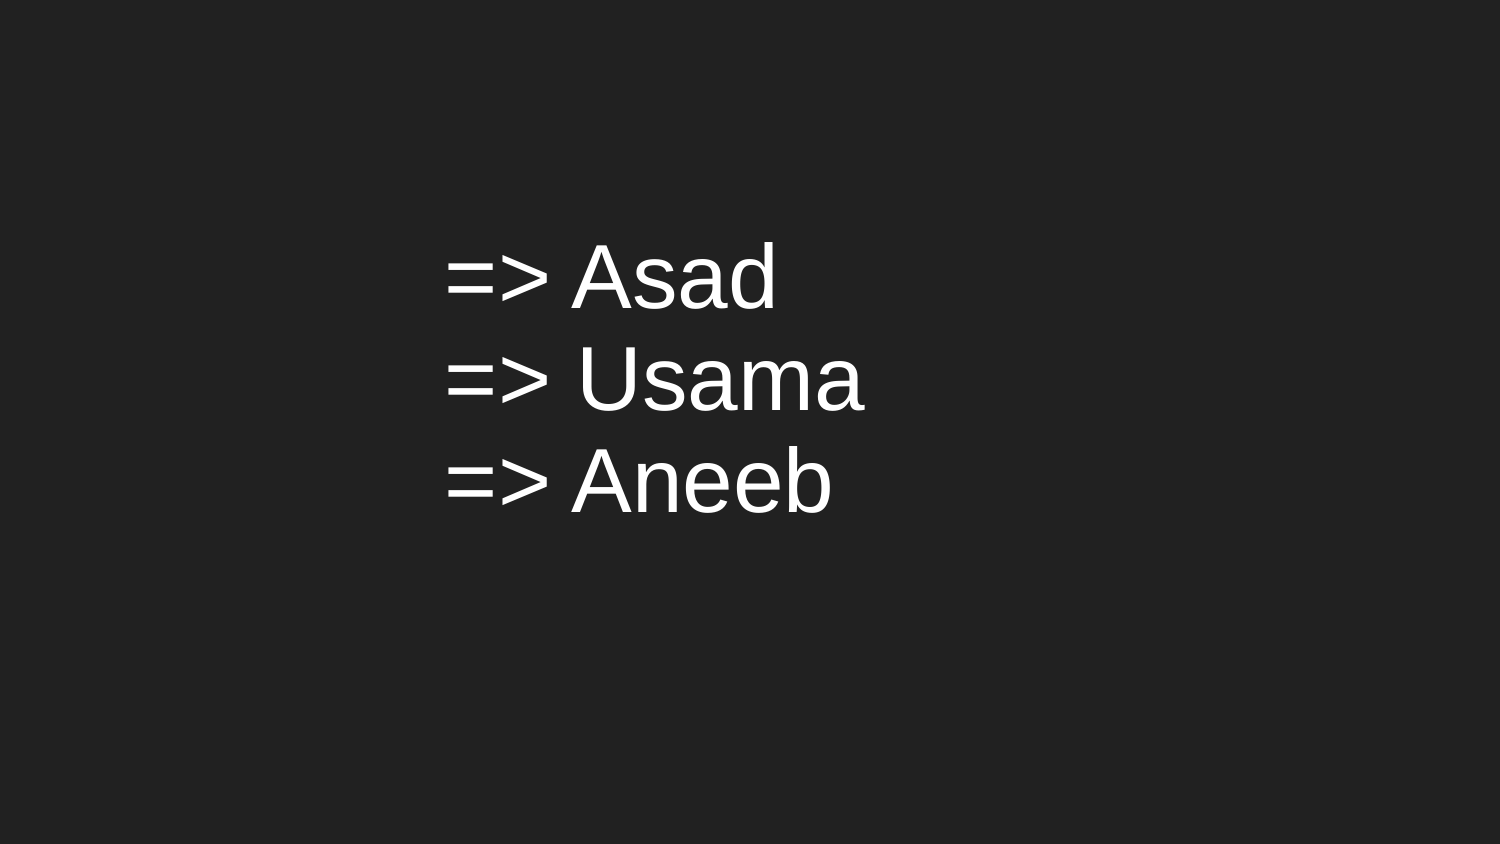

# => Asad
               => Usama
               => Aneeb